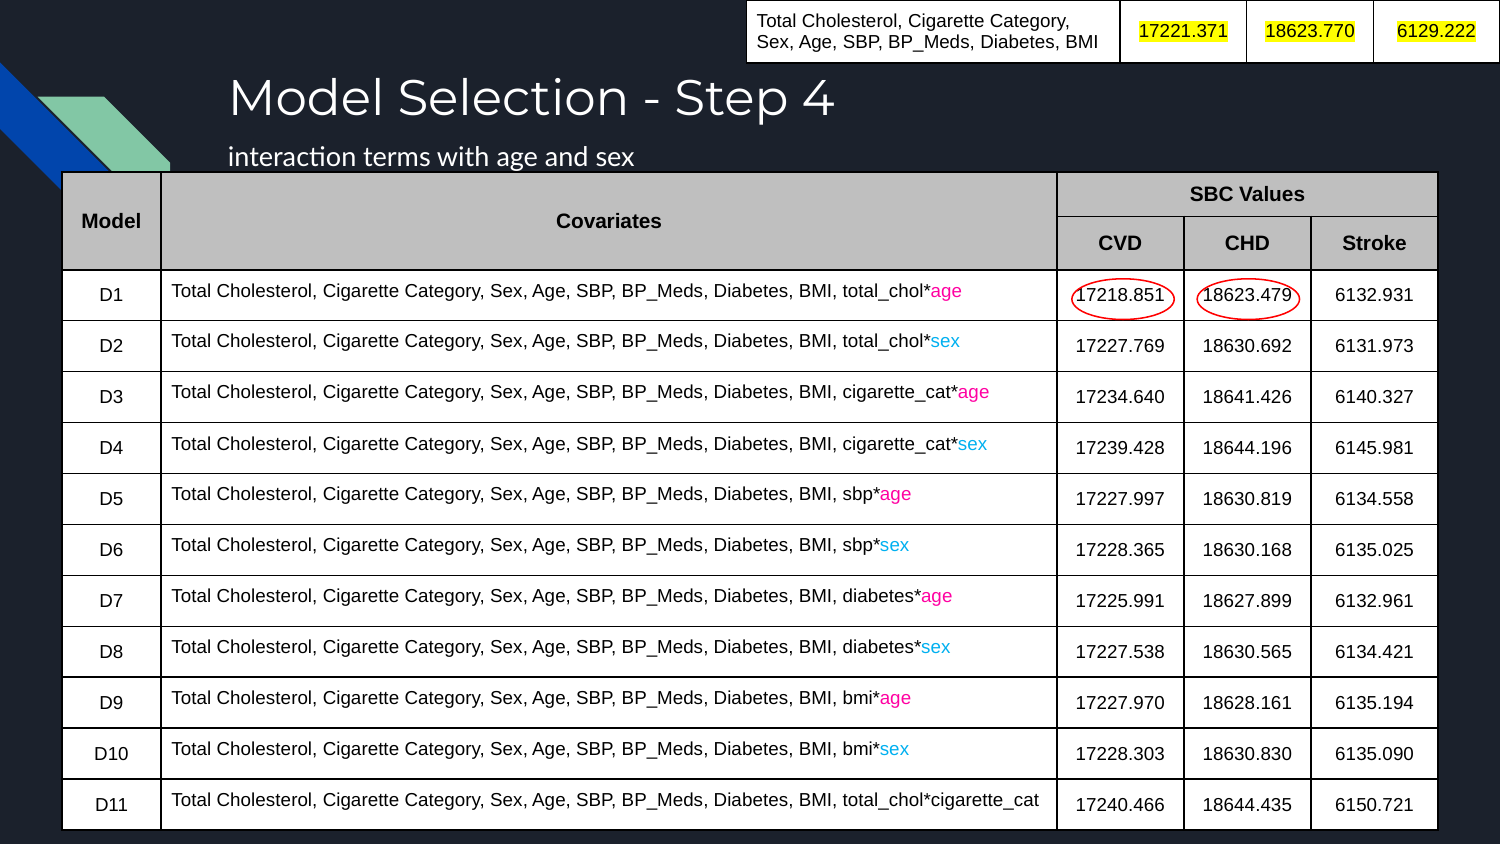

| Total Cholesterol, Cigarette Category, Sex, Age, SBP, BP\_Meds, Diabetes, BMI | 17221.371 | 18623.770 | 6129.222 |
| --- | --- | --- | --- |
# Model Selection - Step 4
interaction terms with age and sex
| Model | Covariates | SBC Values |  |  |
| --- | --- | --- | --- | --- |
|  |  | CVD | CHD | Stroke |
| D1 | Total Cholesterol, Cigarette Category, Sex, Age, SBP, BP\_Meds, Diabetes, BMI, total\_chol\*age | 17218.851 | 18623.479 | 6132.931 |
| D2 | Total Cholesterol, Cigarette Category, Sex, Age, SBP, BP\_Meds, Diabetes, BMI, total\_chol\*sex | 17227.769 | 18630.692 | 6131.973 |
| D3 | Total Cholesterol, Cigarette Category, Sex, Age, SBP, BP\_Meds, Diabetes, BMI, cigarette\_cat\*age | 17234.640 | 18641.426 | 6140.327 |
| D4 | Total Cholesterol, Cigarette Category, Sex, Age, SBP, BP\_Meds, Diabetes, BMI, cigarette\_cat\*sex | 17239.428 | 18644.196 | 6145.981 |
| D5 | Total Cholesterol, Cigarette Category, Sex, Age, SBP, BP\_Meds, Diabetes, BMI, sbp\*age | 17227.997 | 18630.819 | 6134.558 |
| D6 | Total Cholesterol, Cigarette Category, Sex, Age, SBP, BP\_Meds, Diabetes, BMI, sbp\*sex | 17228.365 | 18630.168 | 6135.025 |
| D7 | Total Cholesterol, Cigarette Category, Sex, Age, SBP, BP\_Meds, Diabetes, BMI, diabetes\*age | 17225.991 | 18627.899 | 6132.961 |
| D8 | Total Cholesterol, Cigarette Category, Sex, Age, SBP, BP\_Meds, Diabetes, BMI, diabetes\*sex | 17227.538 | 18630.565 | 6134.421 |
| D9 | Total Cholesterol, Cigarette Category, Sex, Age, SBP, BP\_Meds, Diabetes, BMI, bmi\*age | 17227.970 | 18628.161 | 6135.194 |
| D10 | Total Cholesterol, Cigarette Category, Sex, Age, SBP, BP\_Meds, Diabetes, BMI, bmi\*sex | 17228.303 | 18630.830 | 6135.090 |
| D11 | Total Cholesterol, Cigarette Category, Sex, Age, SBP, BP\_Meds, Diabetes, BMI, total\_chol\*cigarette\_cat | 17240.466 | 18644.435 | 6150.721 |